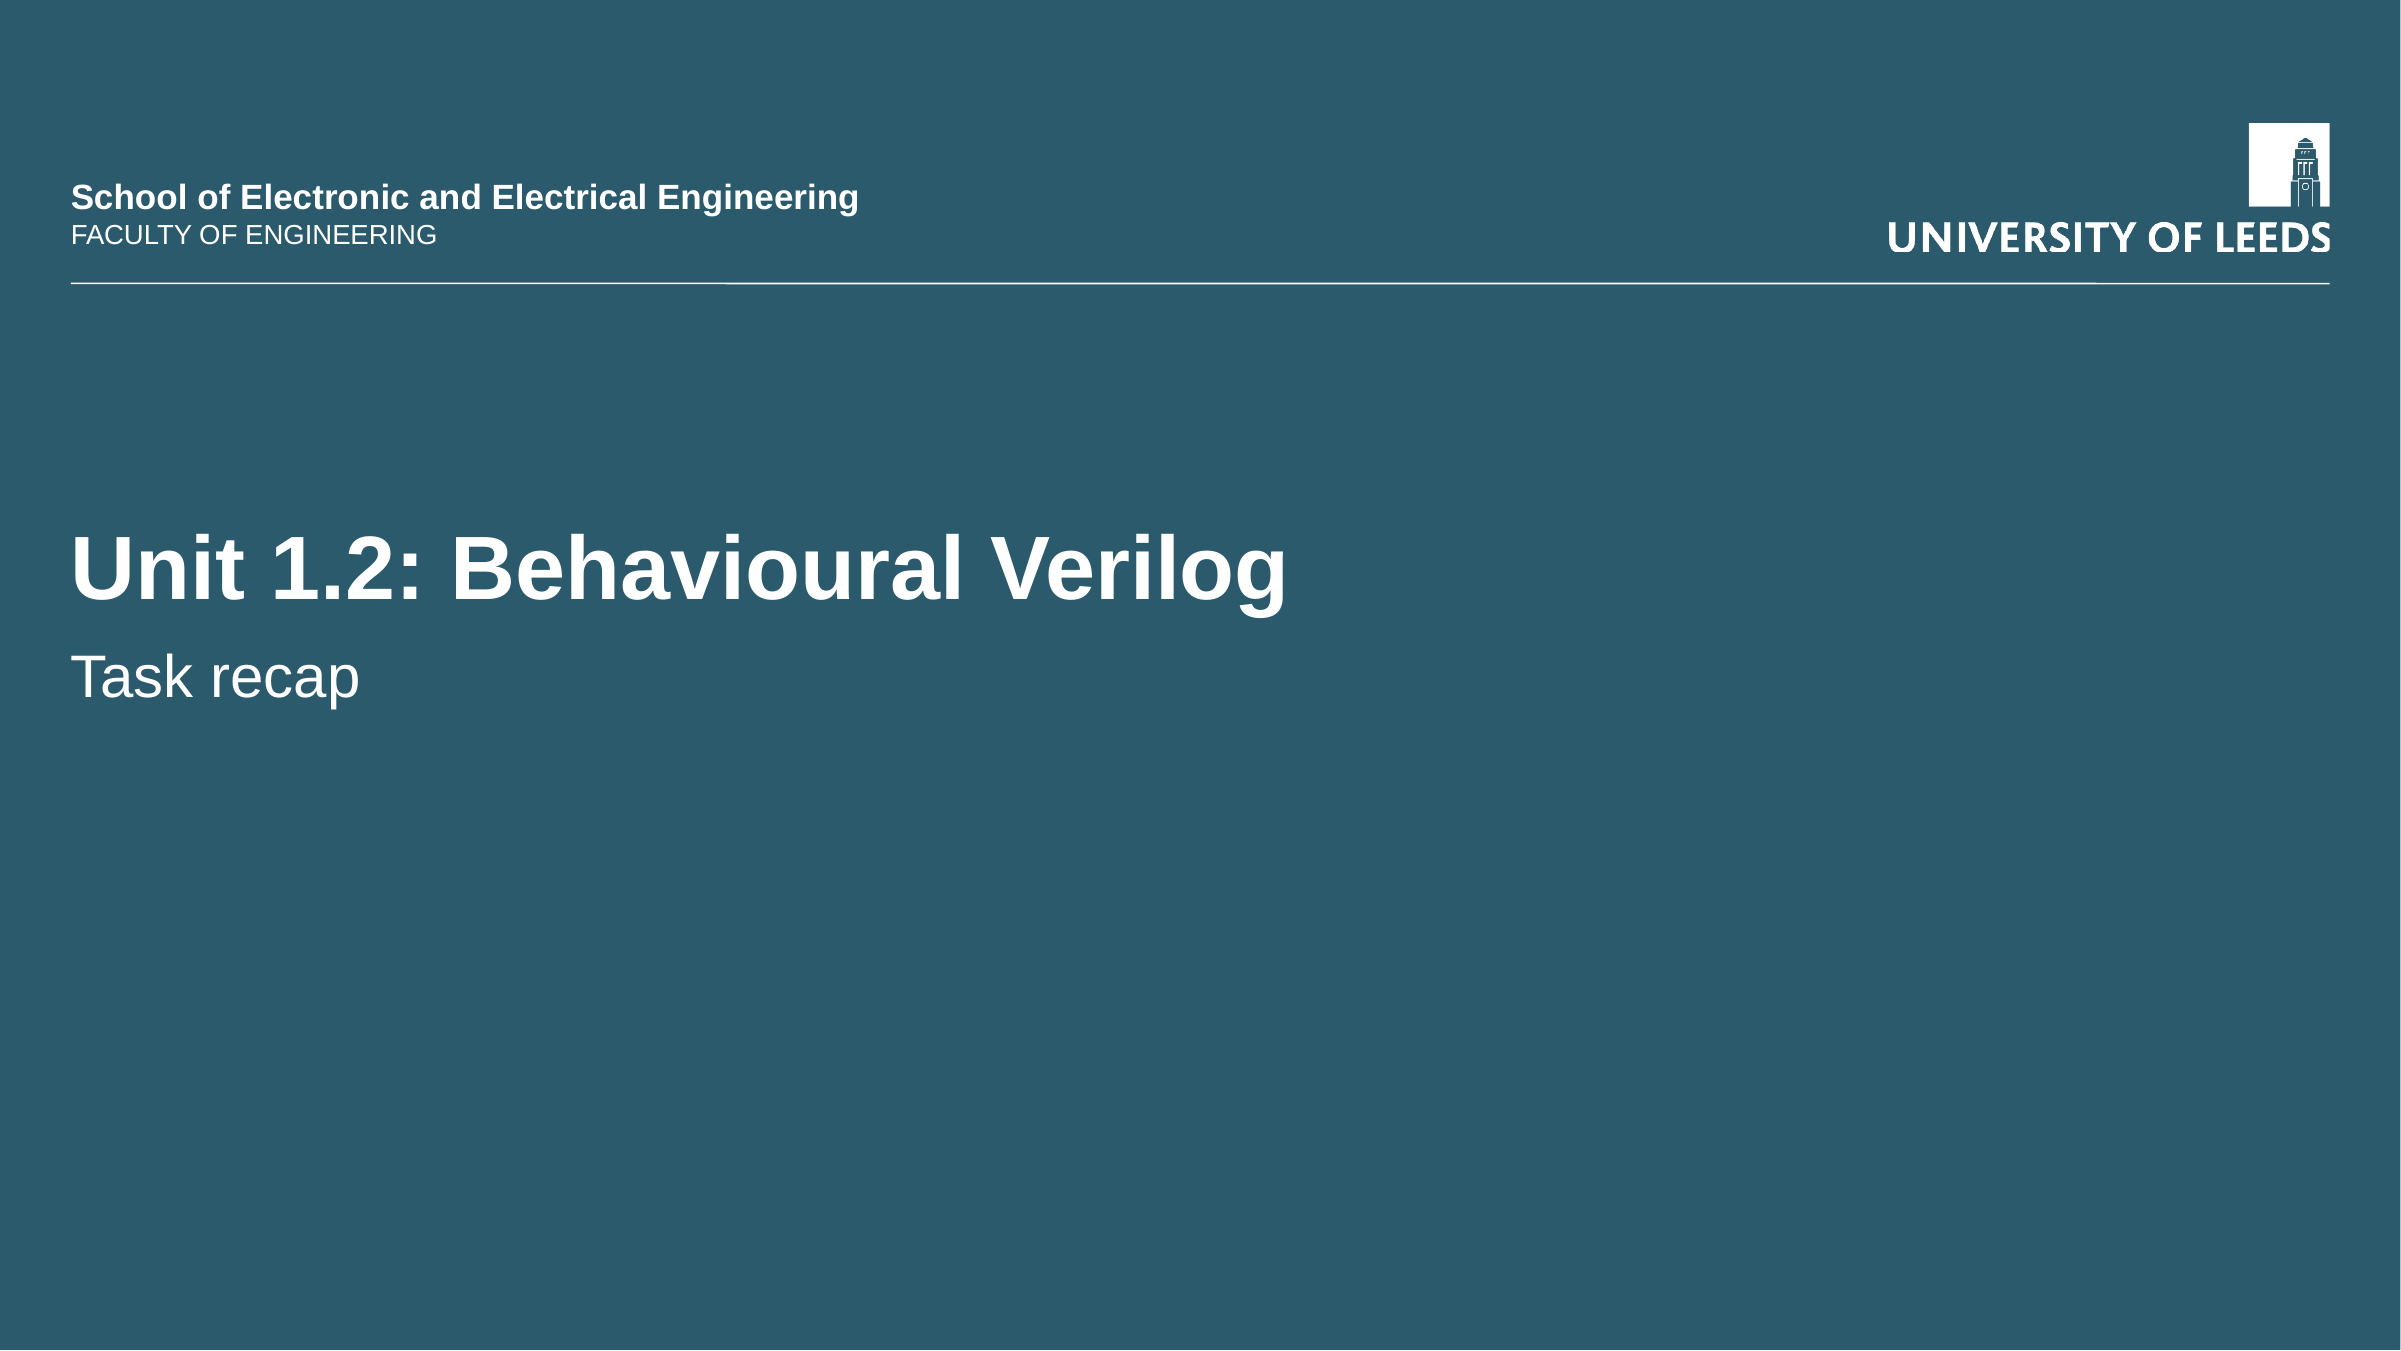

# Unit 1.2: Behavioural Verilog
Task recap